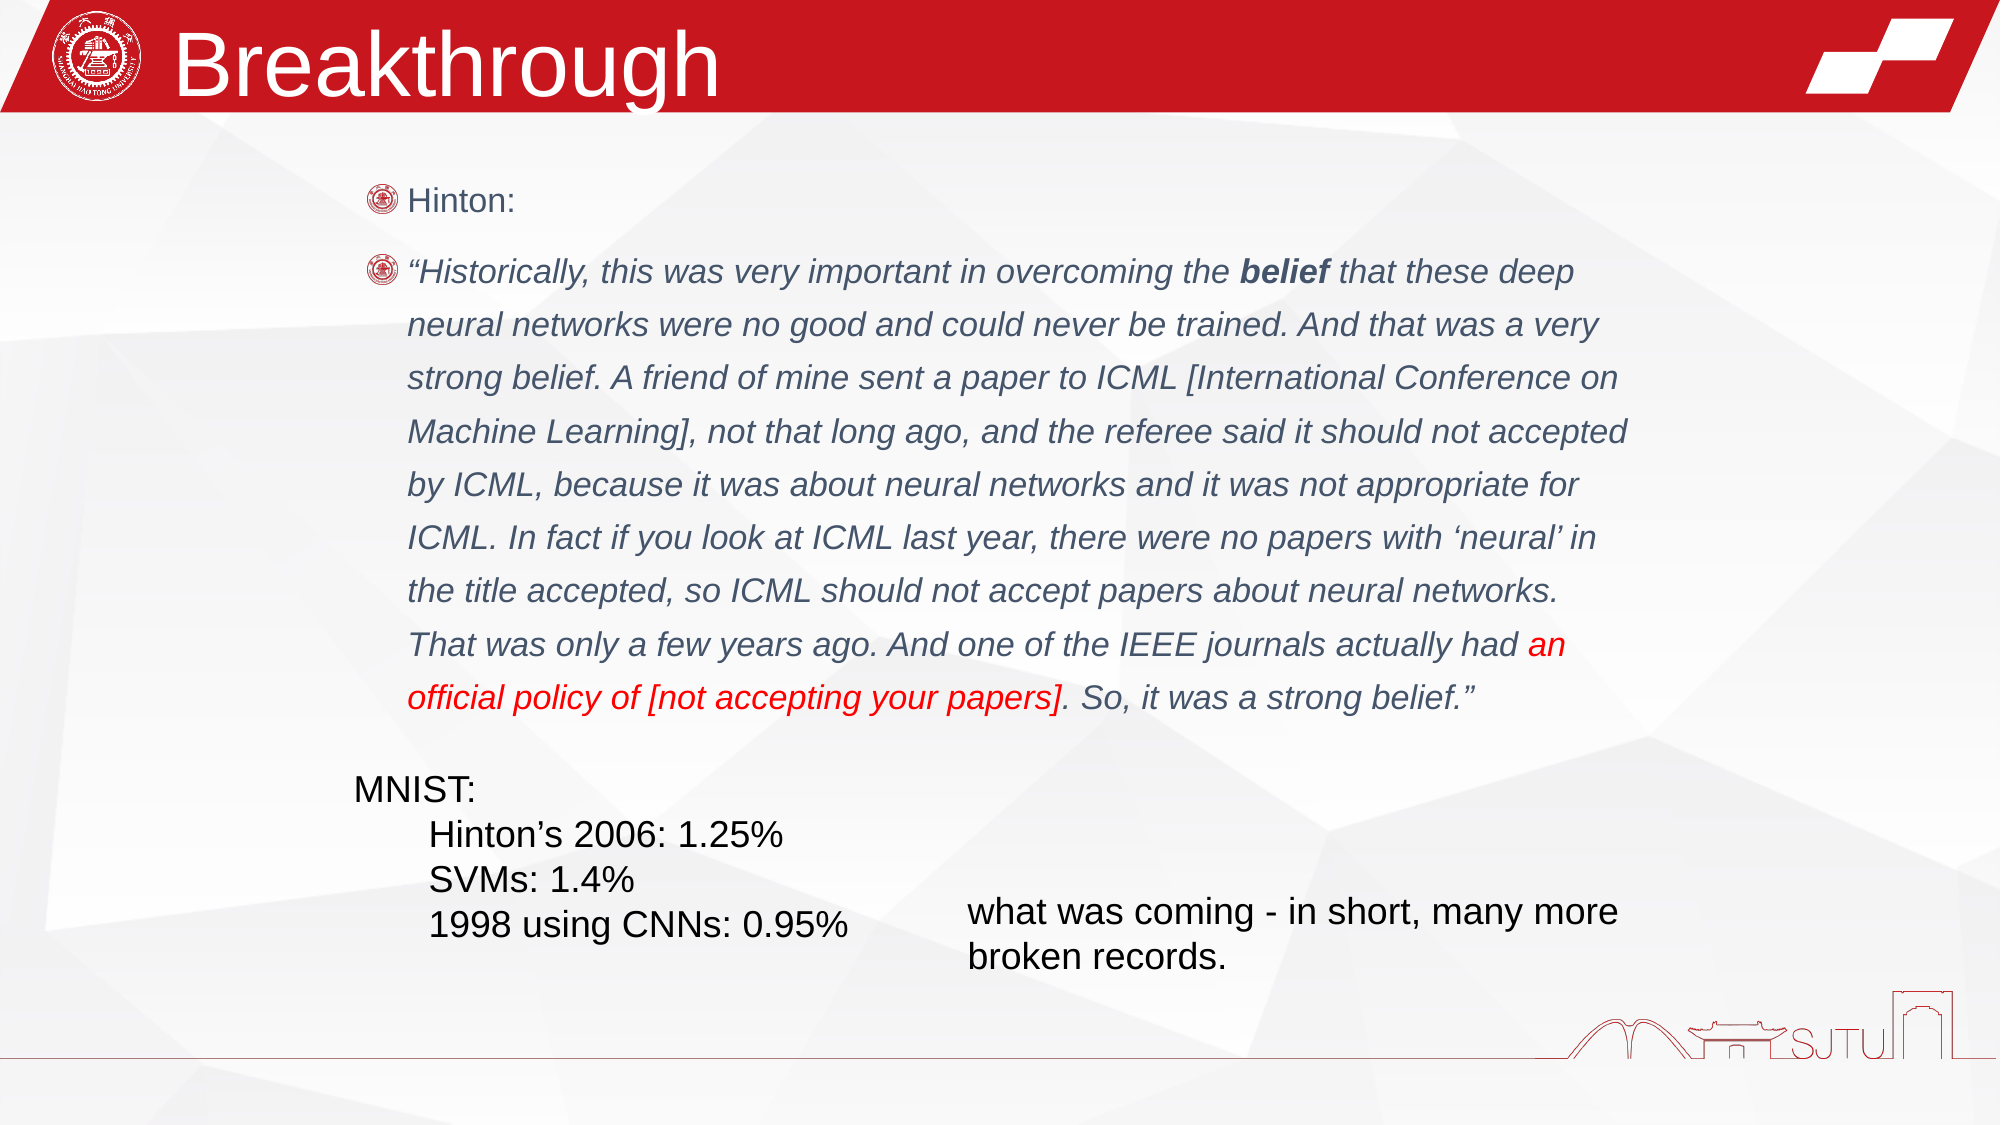

# Breakthrough
Hinton:
“Historically, this was very important in overcoming the belief that these deep neural networks were no good and could never be trained. And that was a very strong belief. A friend of mine sent a paper to ICML [International Conference on Machine Learning], not that long ago, and the referee said it should not accepted by ICML, because it was about neural networks and it was not appropriate for ICML. In fact if you look at ICML last year, there were no papers with ‘neural’ in the title accepted, so ICML should not accept papers about neural networks. That was only a few years ago. And one of the IEEE journals actually had an official policy of [not accepting your papers]. So, it was a strong belief.”
MNIST:
Hinton’s 2006: 1.25%
SVMs: 1.4%
1998 using CNNs: 0.95%

what was coming - in short, many more broken records.